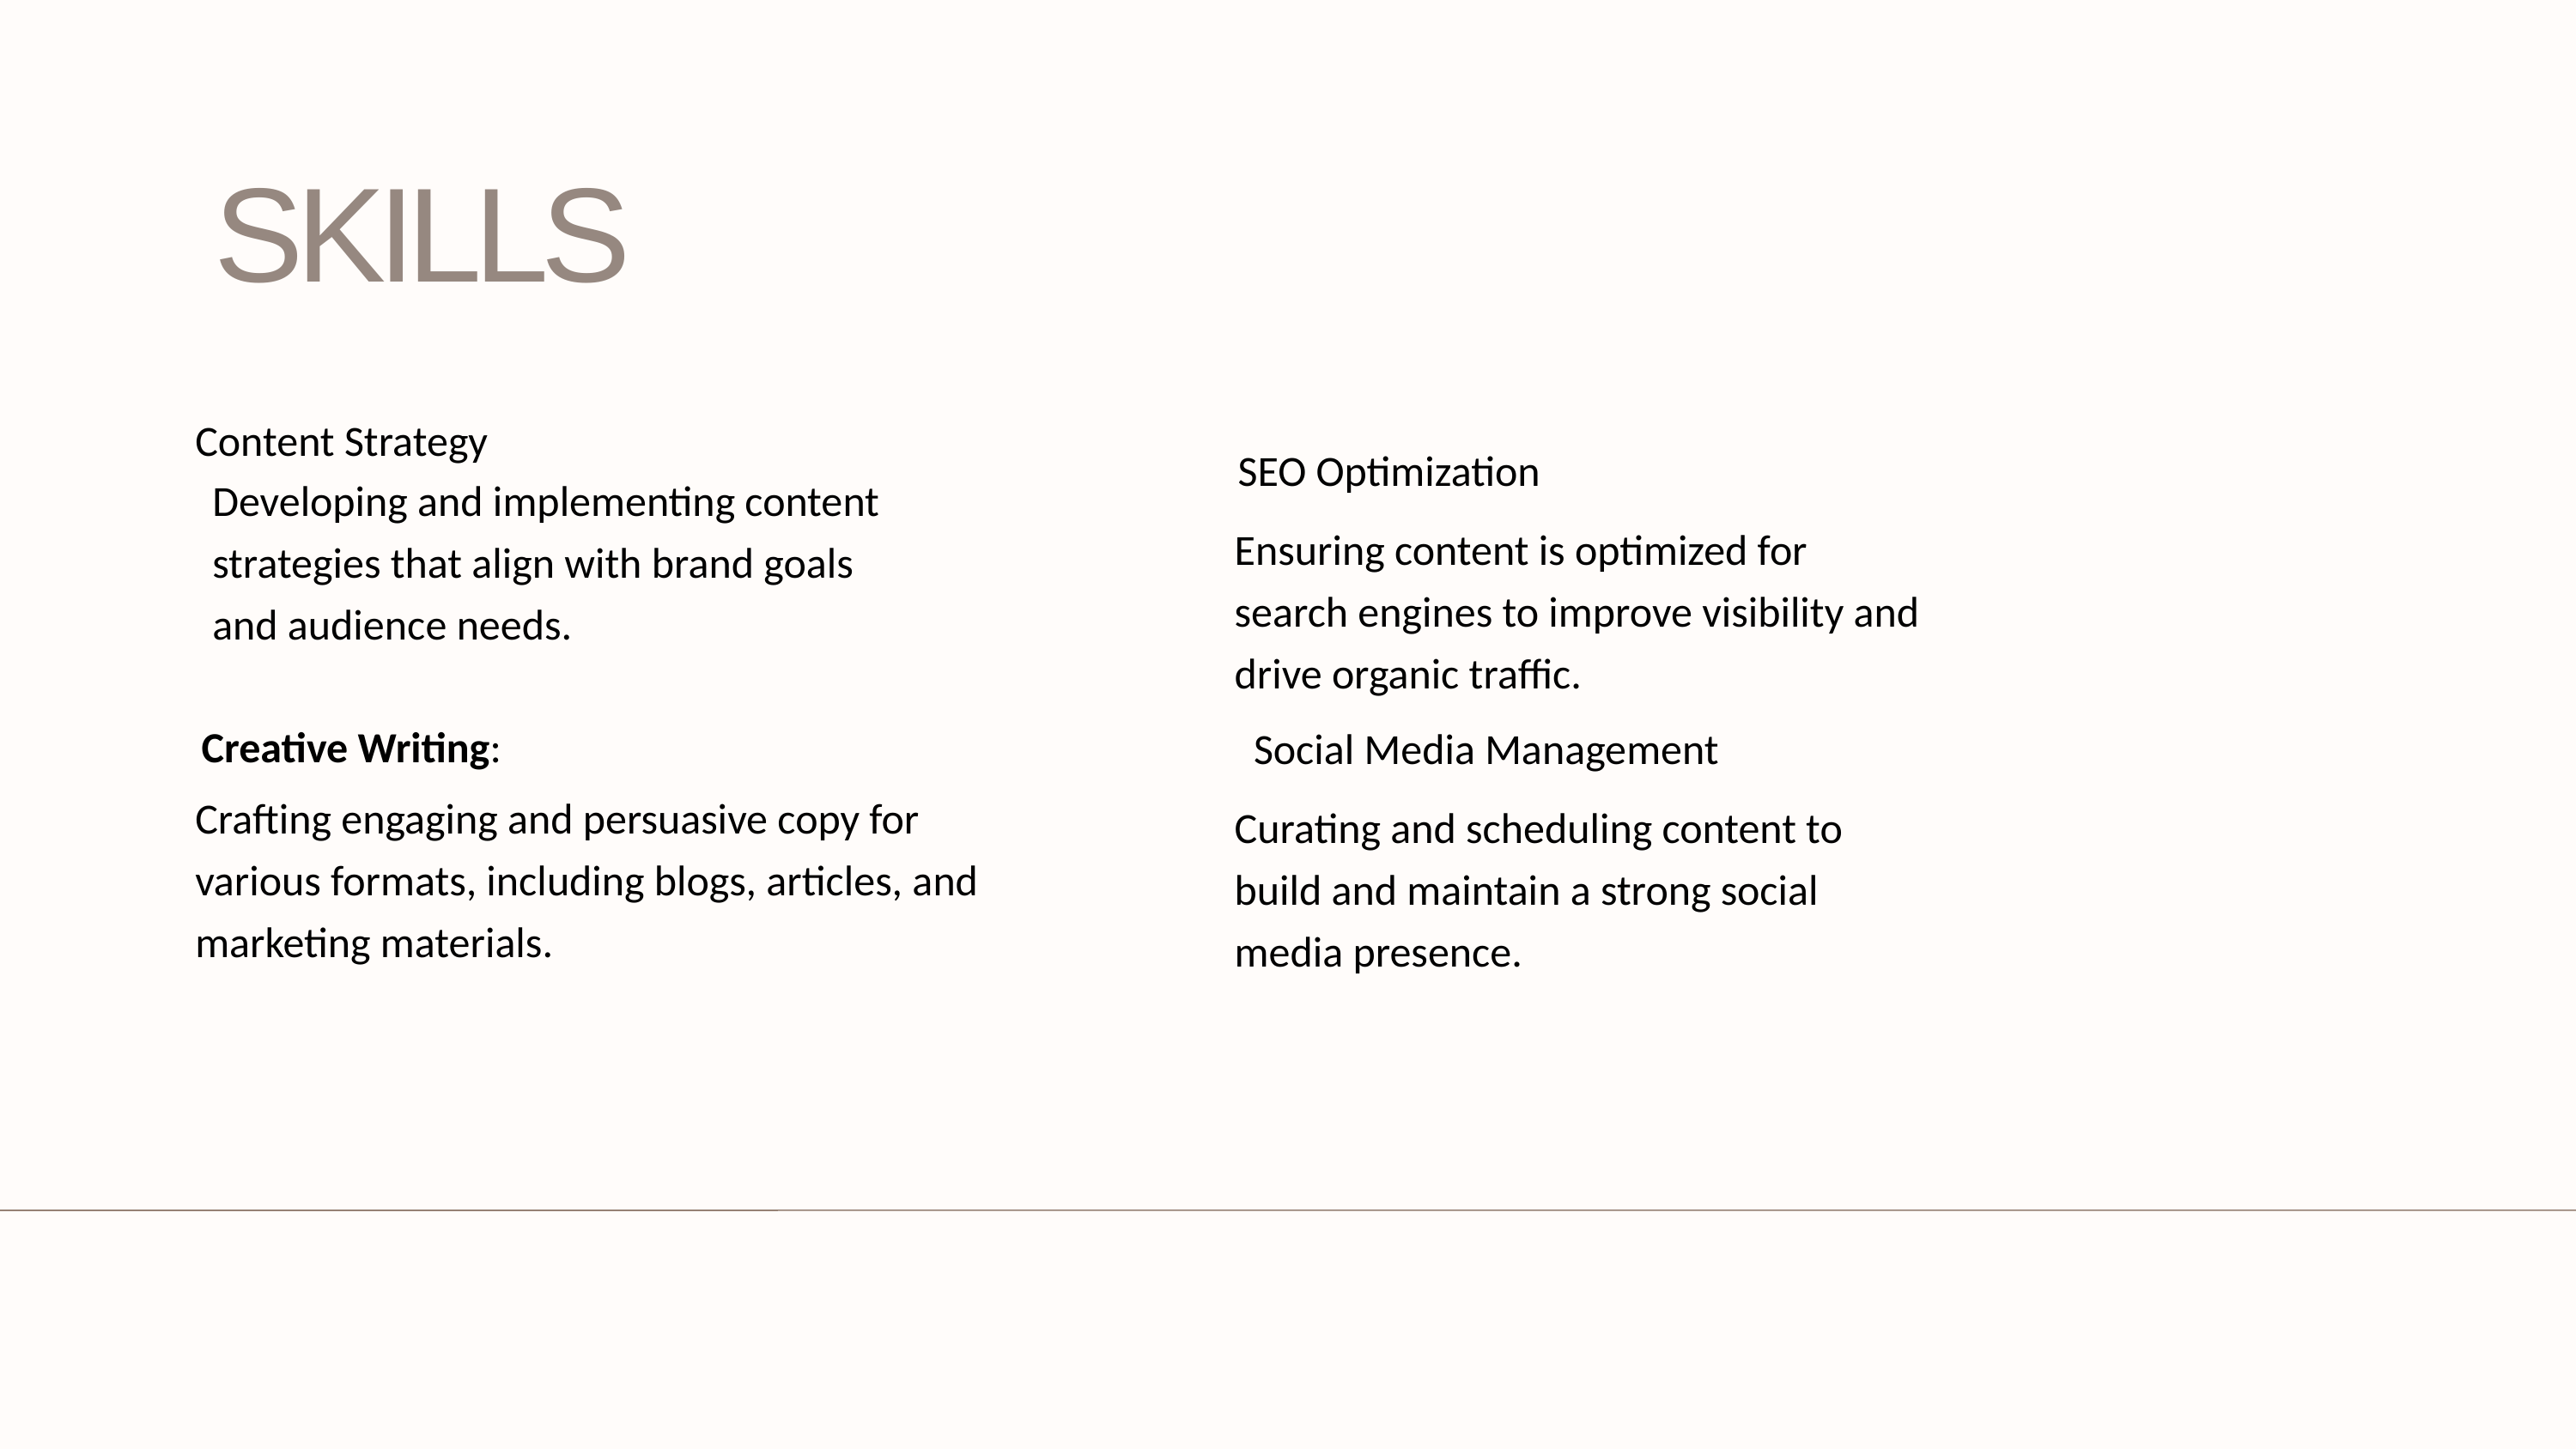

SKILLS
Content Strategy
SEO Optimization
Developing and implementing content strategies that align with brand goals and audience needs.
Ensuring content is optimized for search engines to improve visibility and drive organic traffic.
Creative Writing:
Social Media Management
Crafting engaging and persuasive copy for various formats, including blogs, articles, and marketing materials.
Curating and scheduling content to build and maintain a strong social media presence.